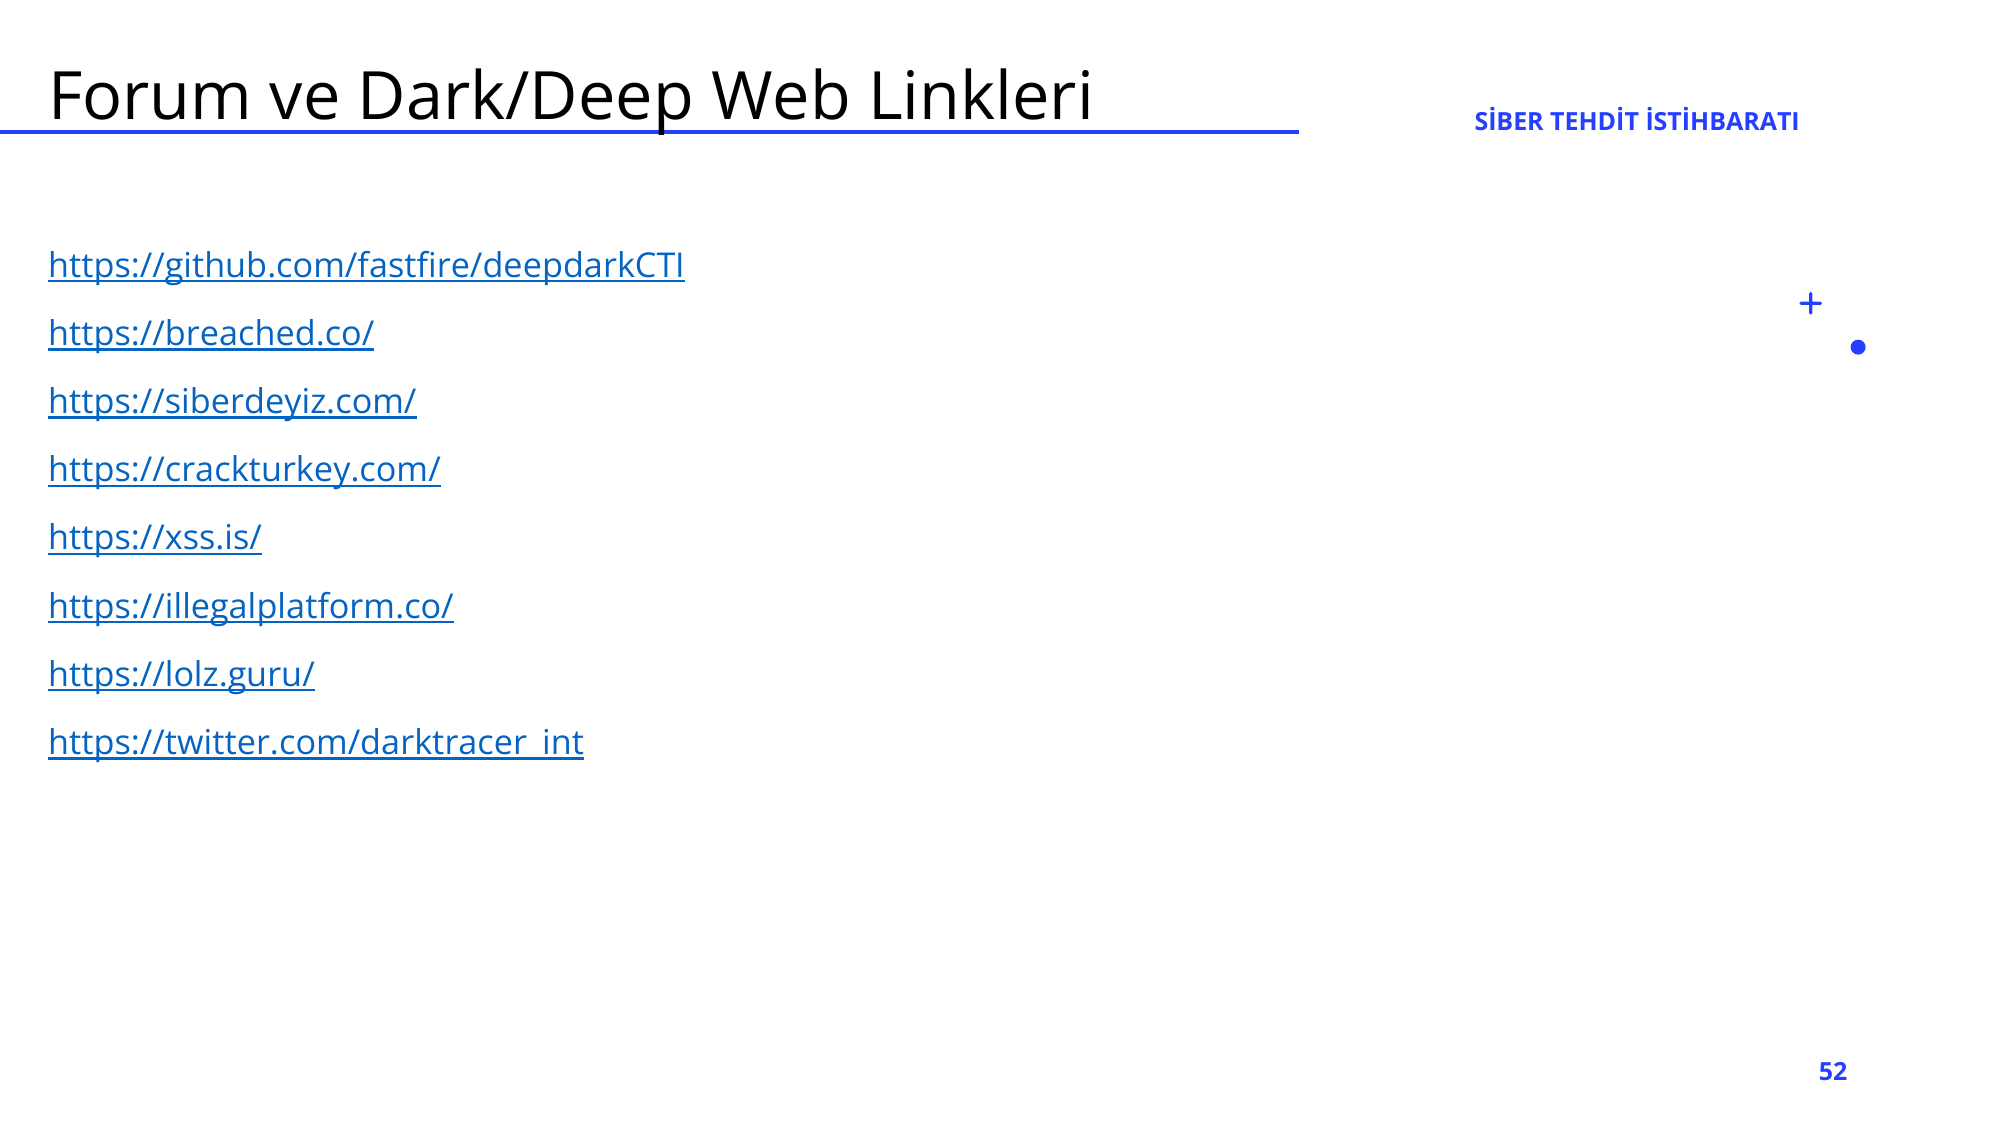

# Forum ve Dark/Deep Web Linkleri
SİBER TEHDİT İSTİHBARATI
https://github.com/fastfire/deepdarkCTI
https://breached.co/
https://siberdeyiz.com/
https://crackturkey.com/
https://xss.is/
https://illegalplatform.co/
https://lolz.guru/
https://twitter.com/darktracer_int

52